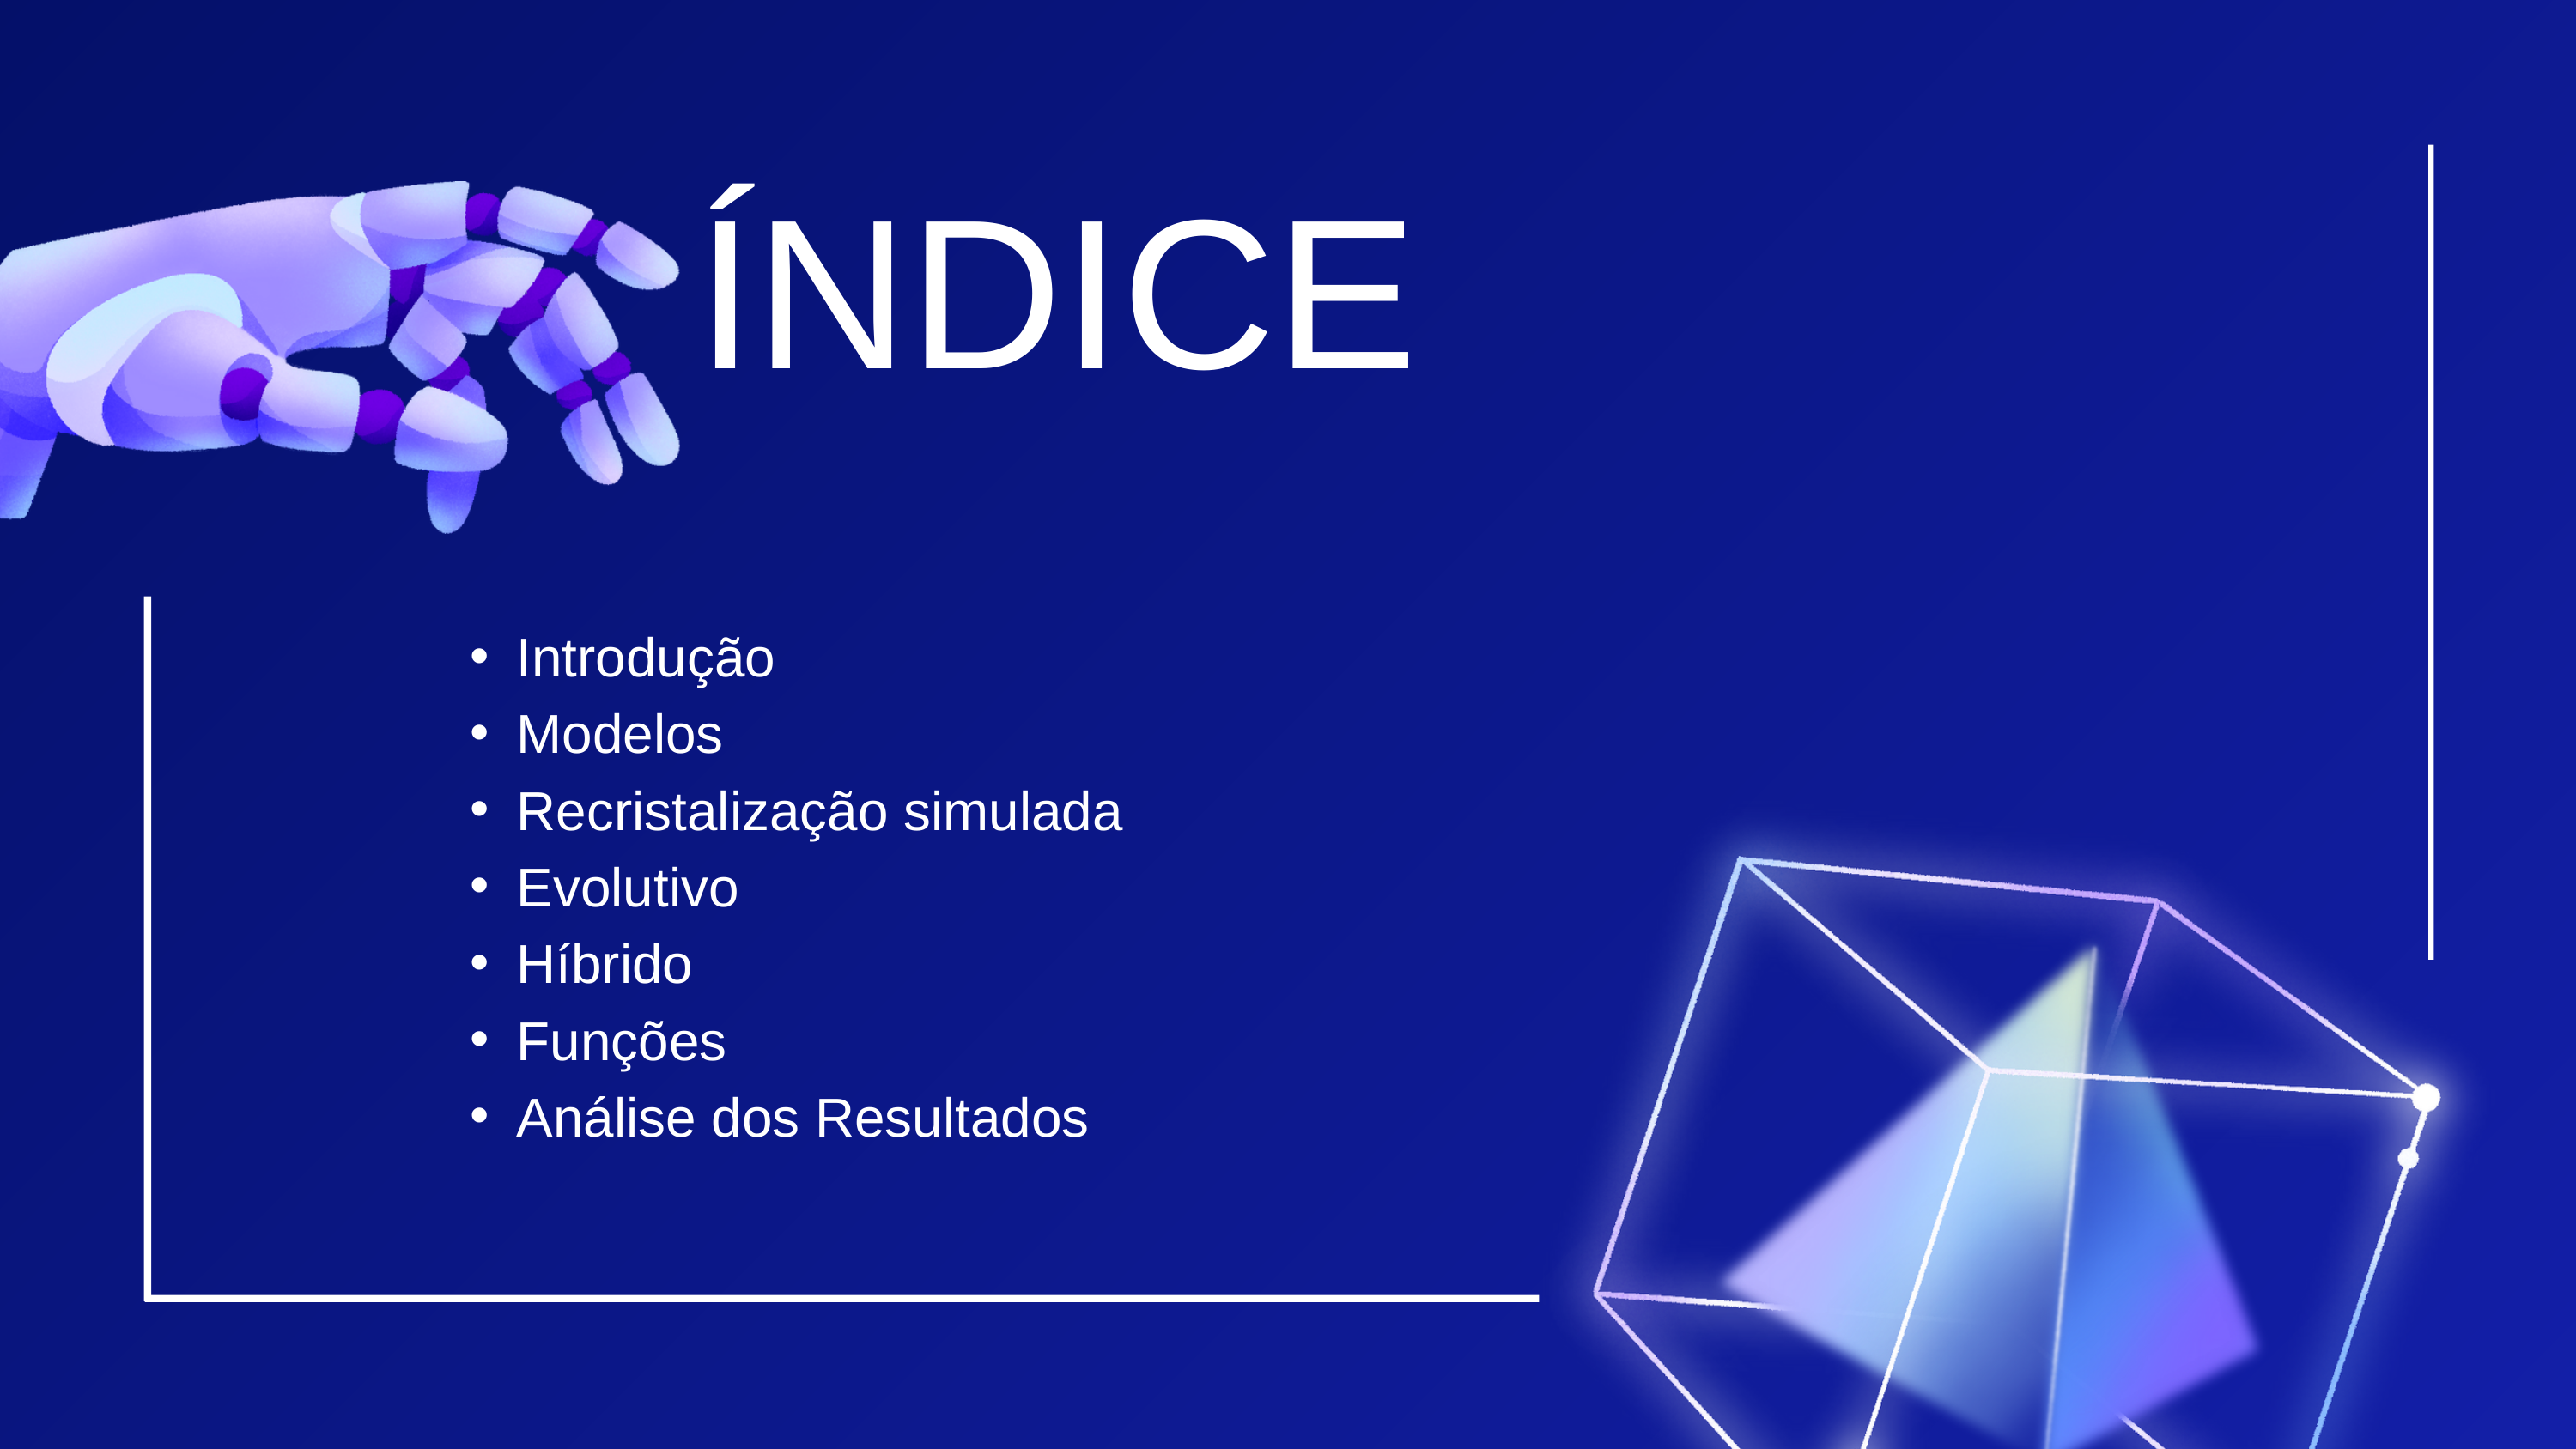

ÍNDICE

Introdução
Modelos
Recristalização simulada
Evolutivo
Híbrido
Funções
Análise dos Resultados